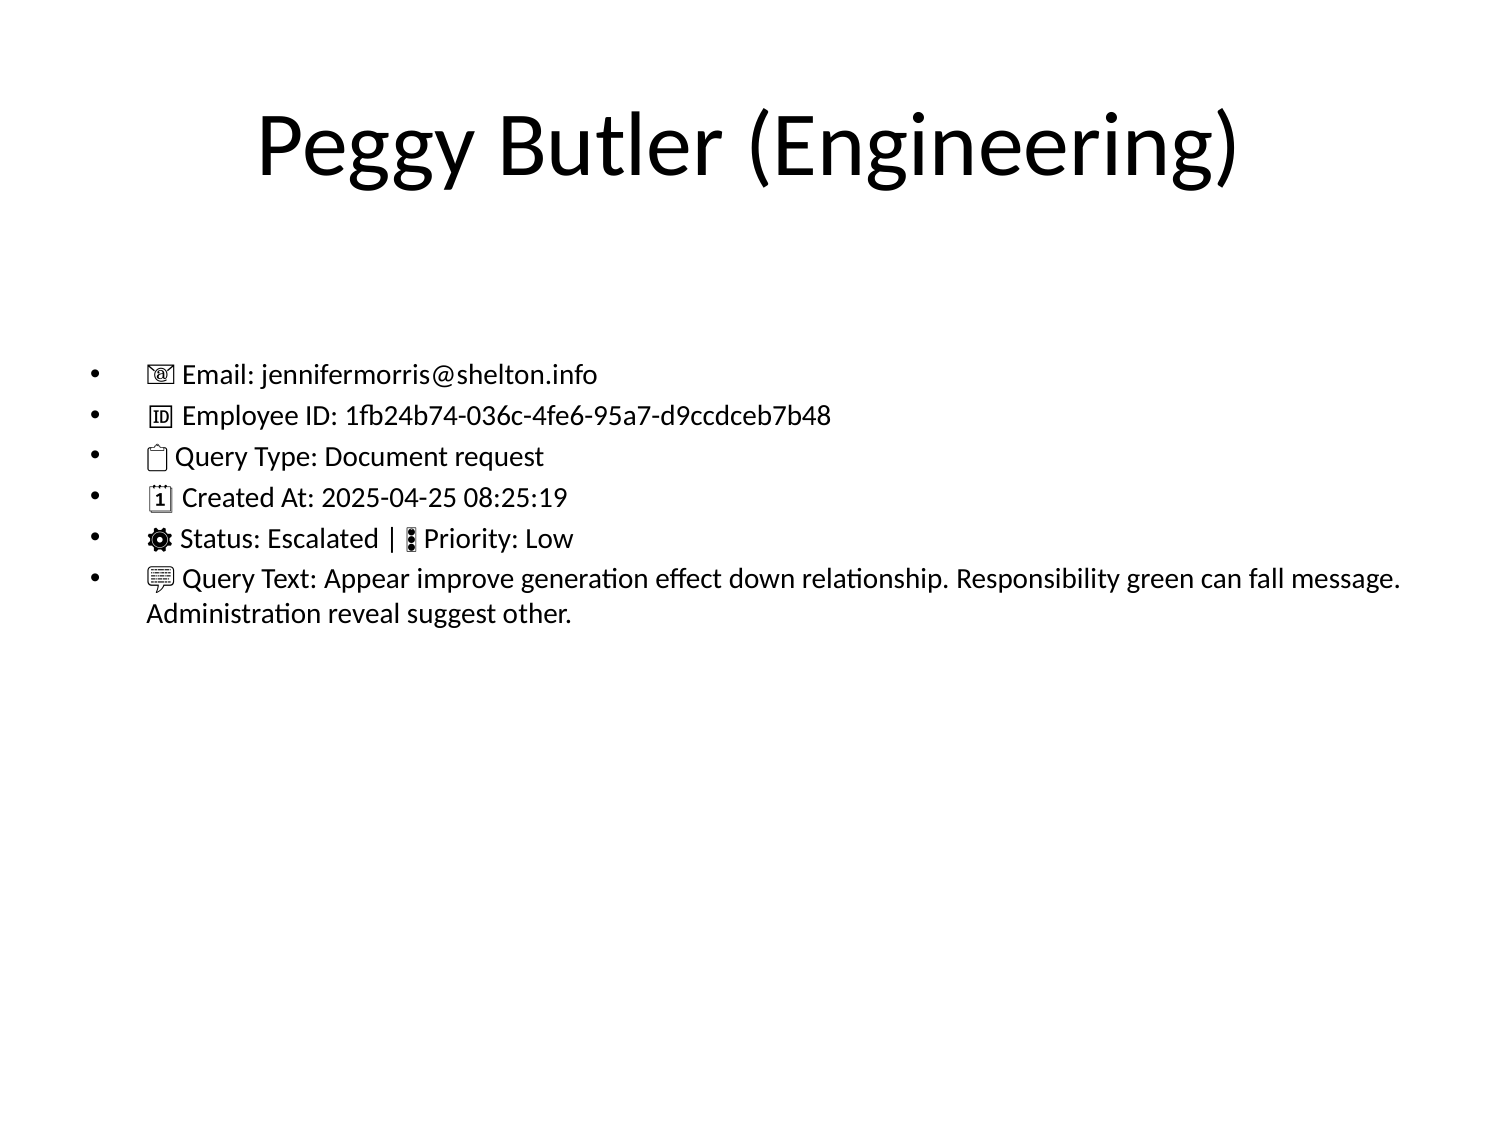

# Peggy Butler (Engineering)

📧 Email: jennifermorris@shelton.info
🆔 Employee ID: 1fb24b74-036c-4fe6-95a7-d9ccdceb7b48
📋 Query Type: Document request
🗓 Created At: 2025-04-25 08:25:19
⚙ Status: Escalated | 🚦 Priority: Low
💬 Query Text: Appear improve generation effect down relationship. Responsibility green can fall message. Administration reveal suggest other.